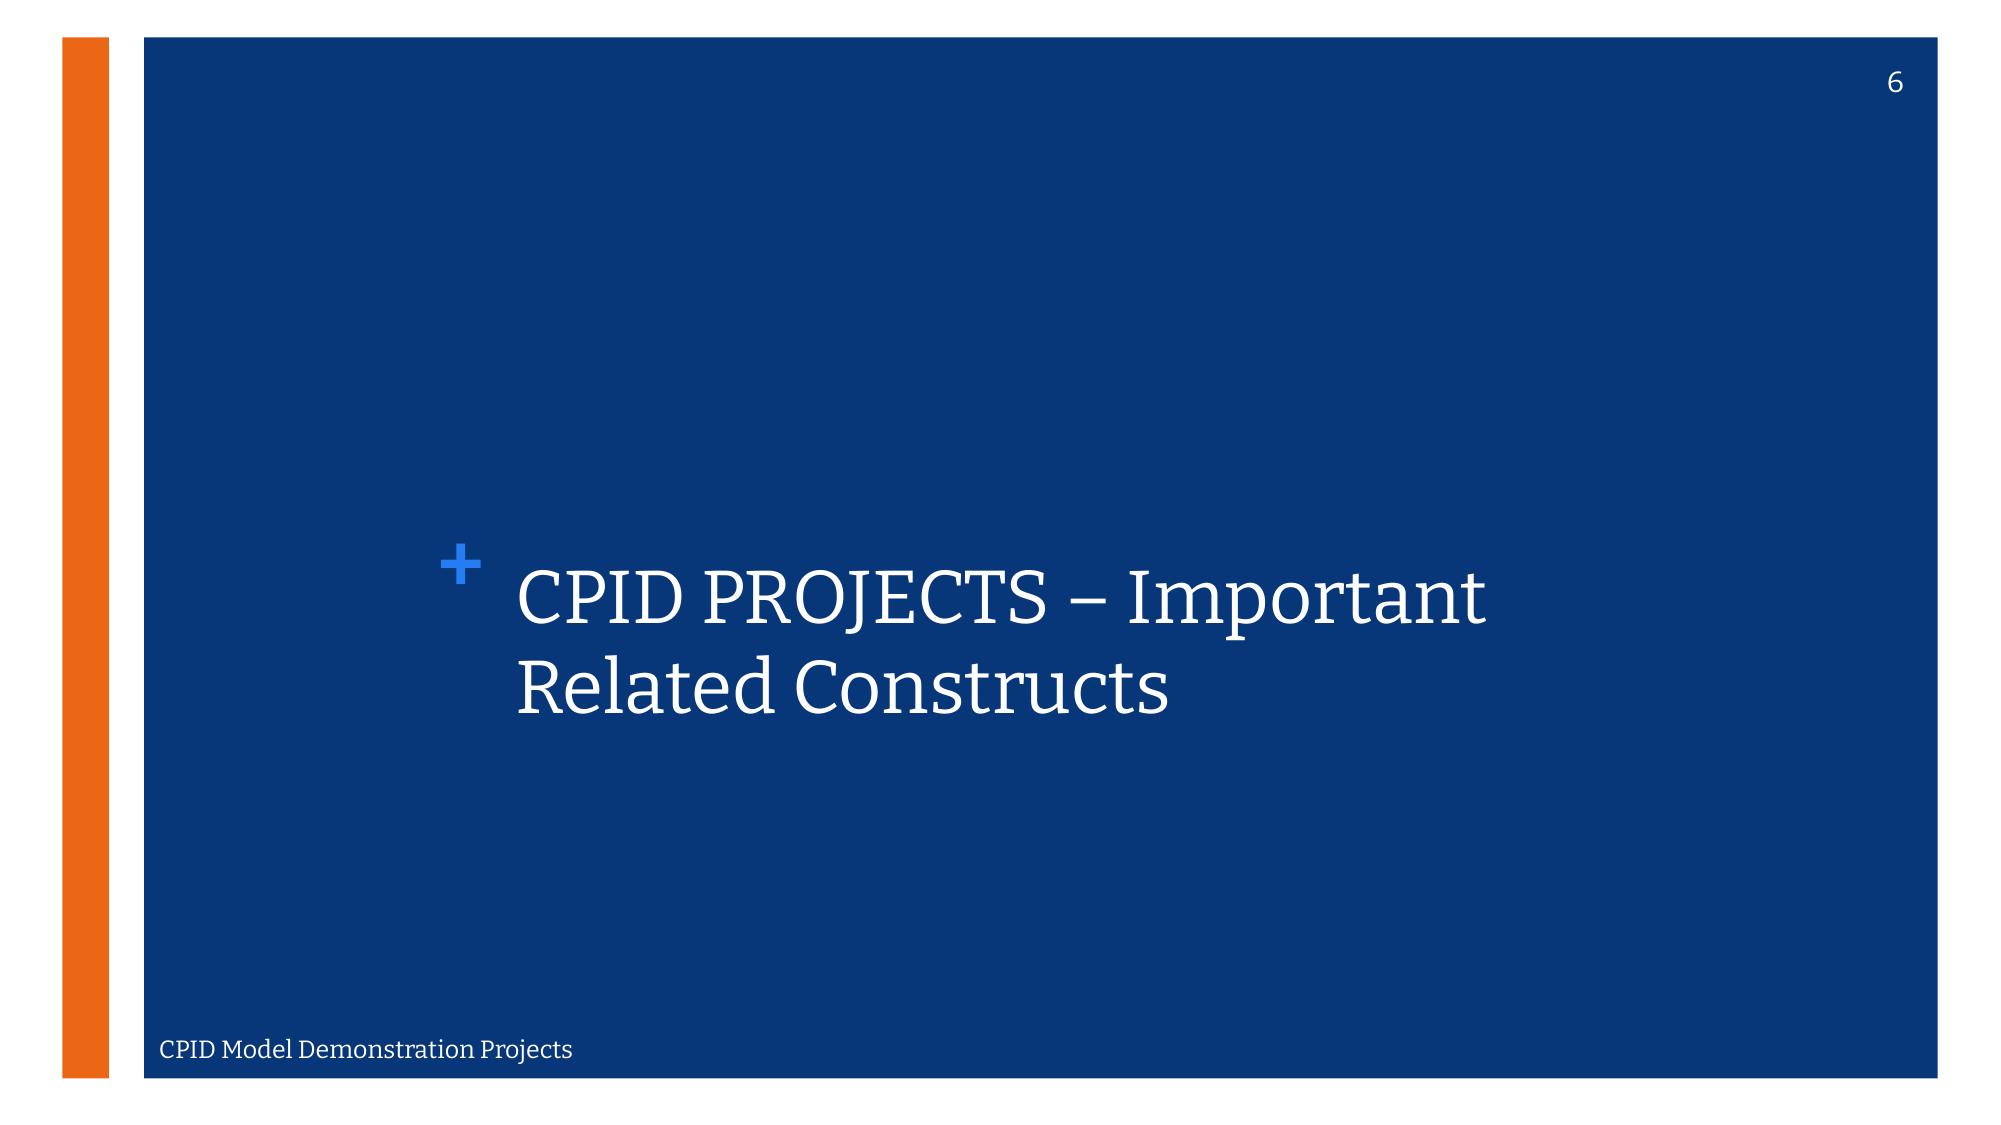

6
# CPID PROJECTS – Important Related Constructs